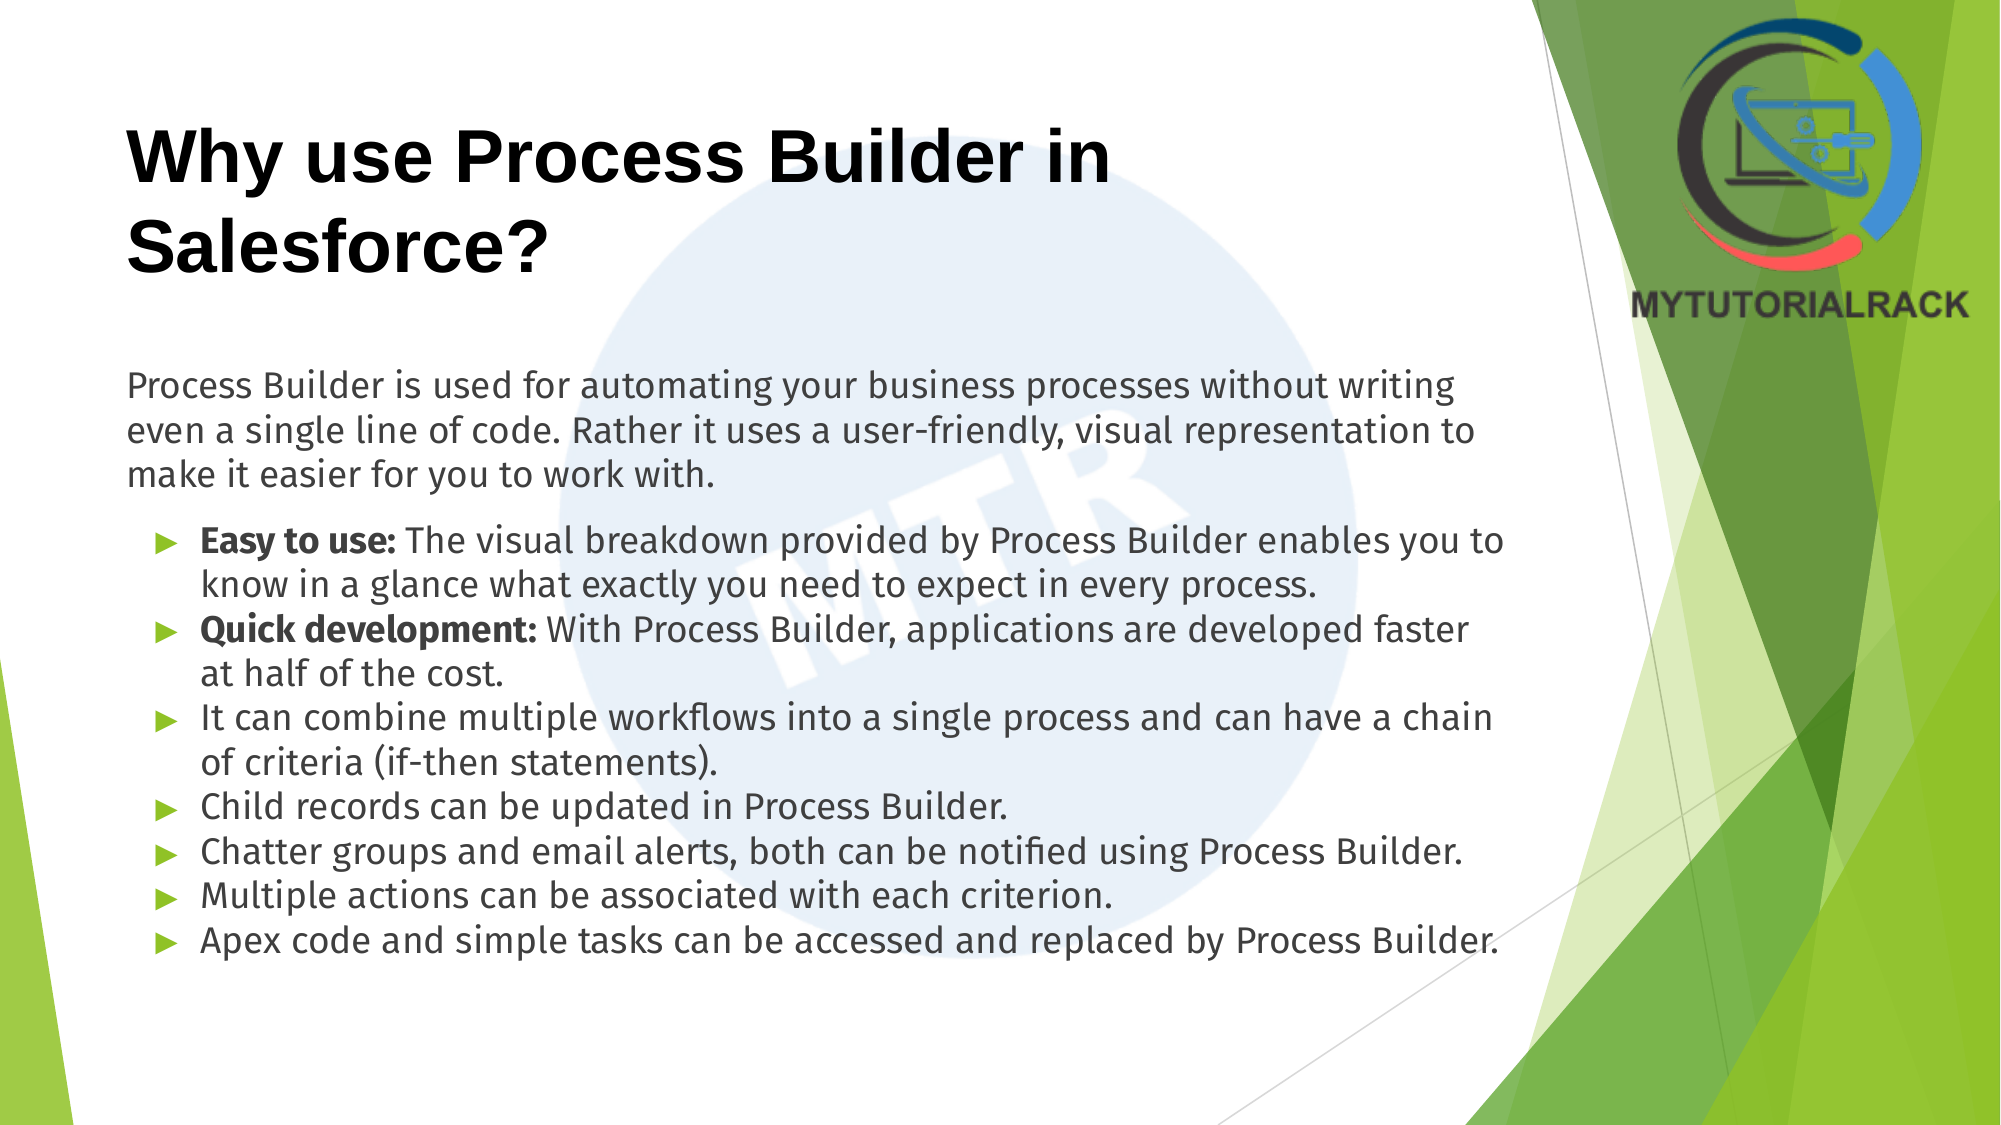

# Why use Process Builder in Salesforce?

Process Builder is used for automating your business processes without writing even a single line of code. Rather it uses a user-friendly, visual representation to make it easier for you to work with.
Easy to use: The visual breakdown provided by Process Builder enables you to know in a glance what exactly you need to expect in every process.
Quick development: With Process Builder, applications are developed faster at half of the cost.
It can combine multiple workflows into a single process and can have a chain of criteria (if-then statements).
Child records can be updated in Process Builder.
Chatter groups and email alerts, both can be notified using Process Builder.
Multiple actions can be associated with each criterion.
Apex code and simple tasks can be accessed and replaced by Process Builder.